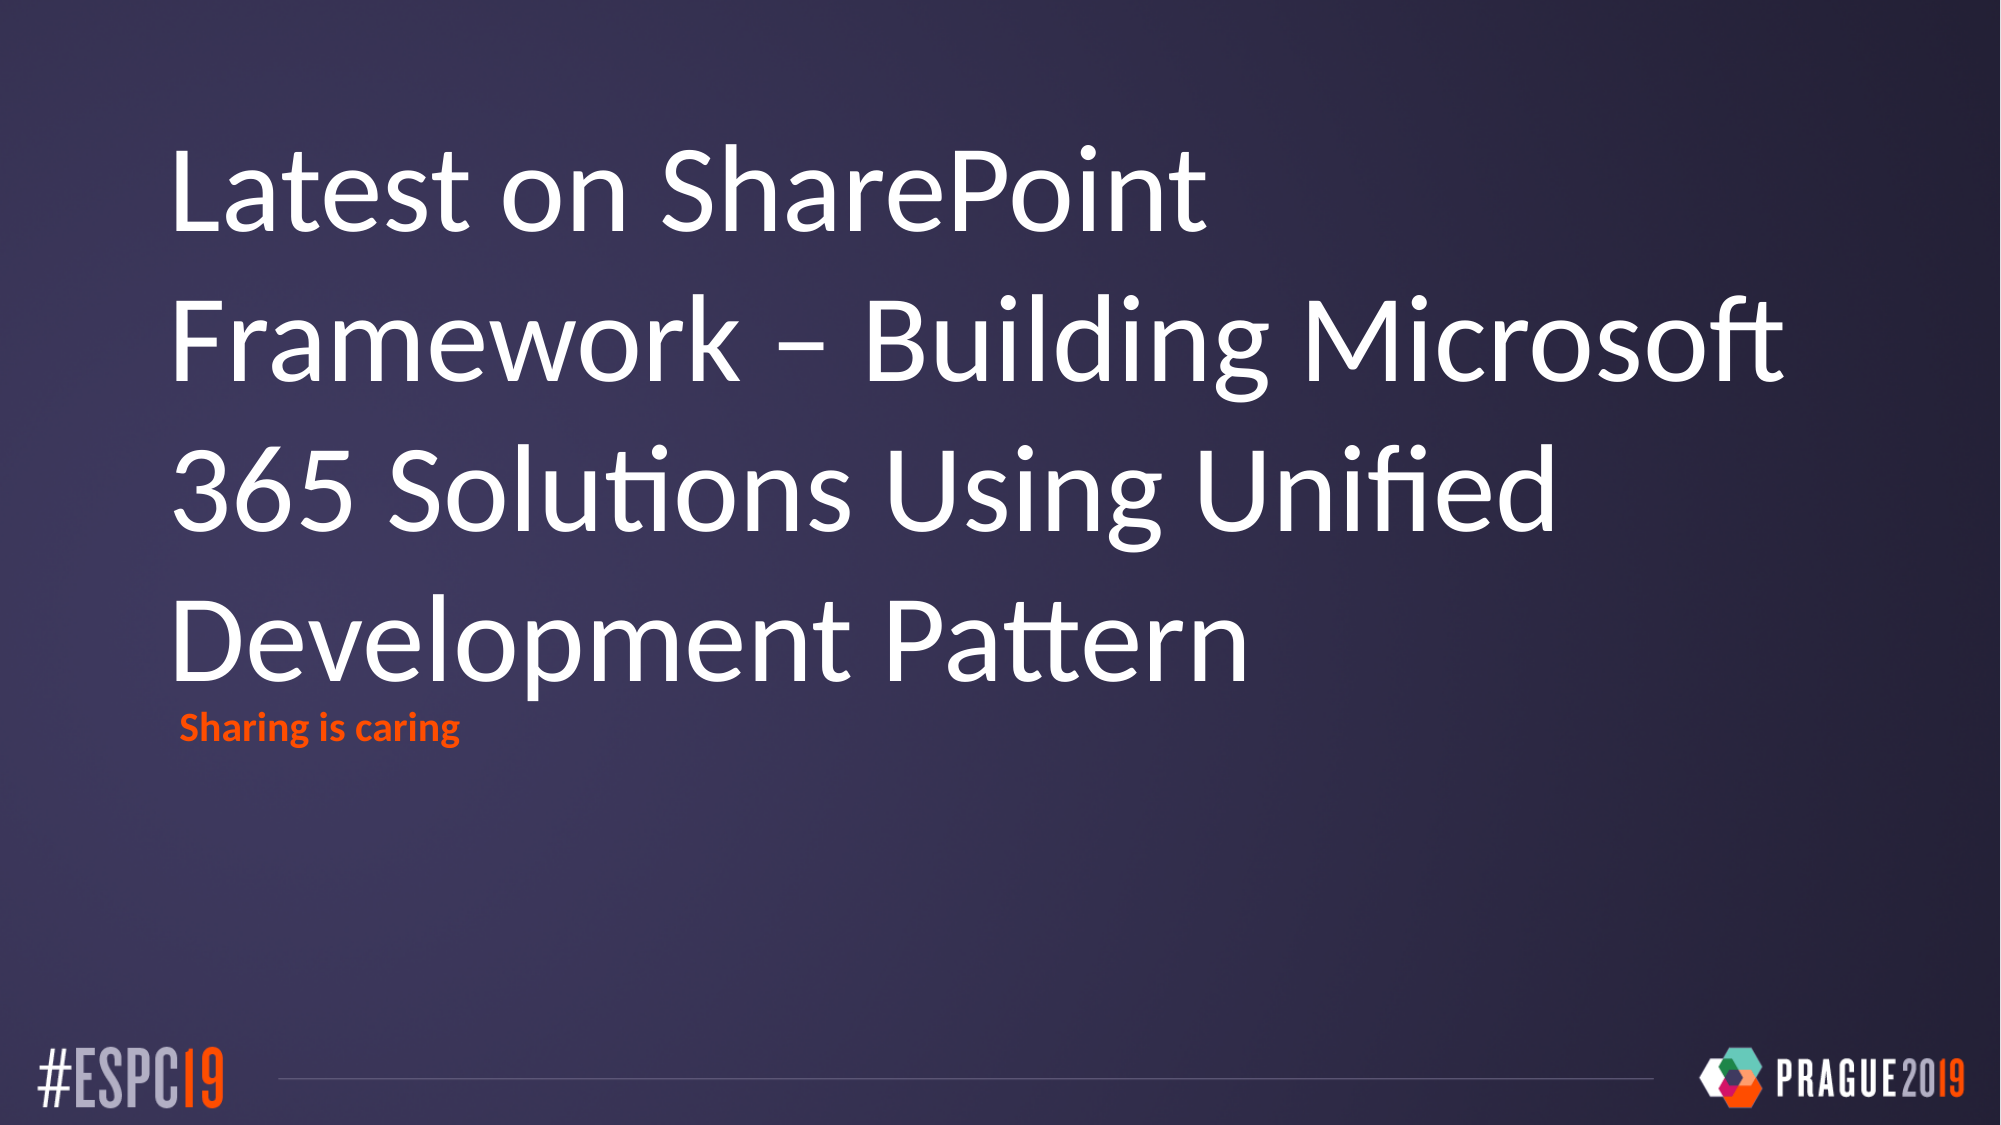

Latest on SharePoint Framework – Building Microsoft 365 Solutions Using Unified Development Pattern
Sharing is caring